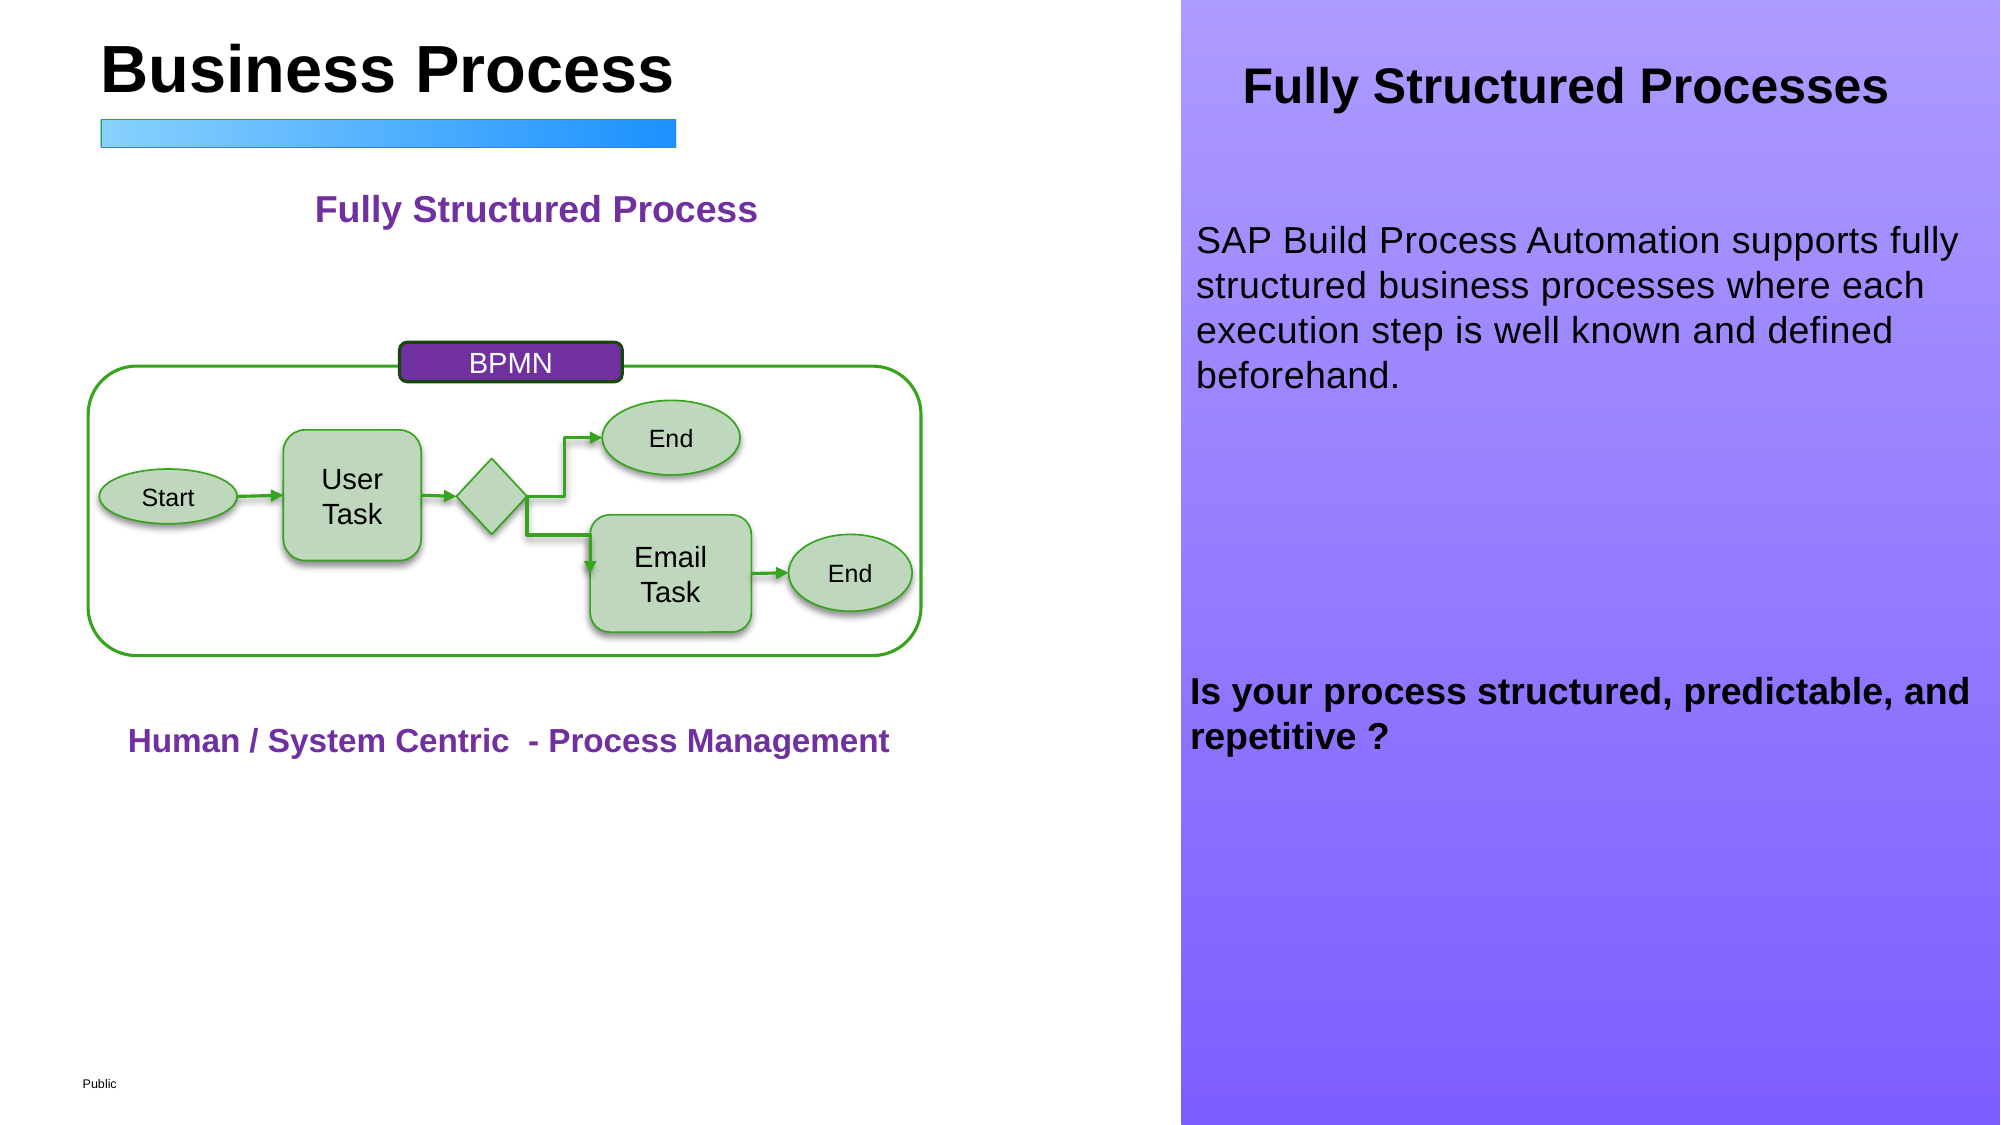

Business Process
Fully Structured Processes

Fully Structured Process
BPMN

End
User Task

Start
Email Task
End
SAP Build Process Automation supports fully structured business processes where each execution step is well known and defined beforehand.
Is your process structured, predictable, and repetitive ?
Human / System Centric  - Process Management